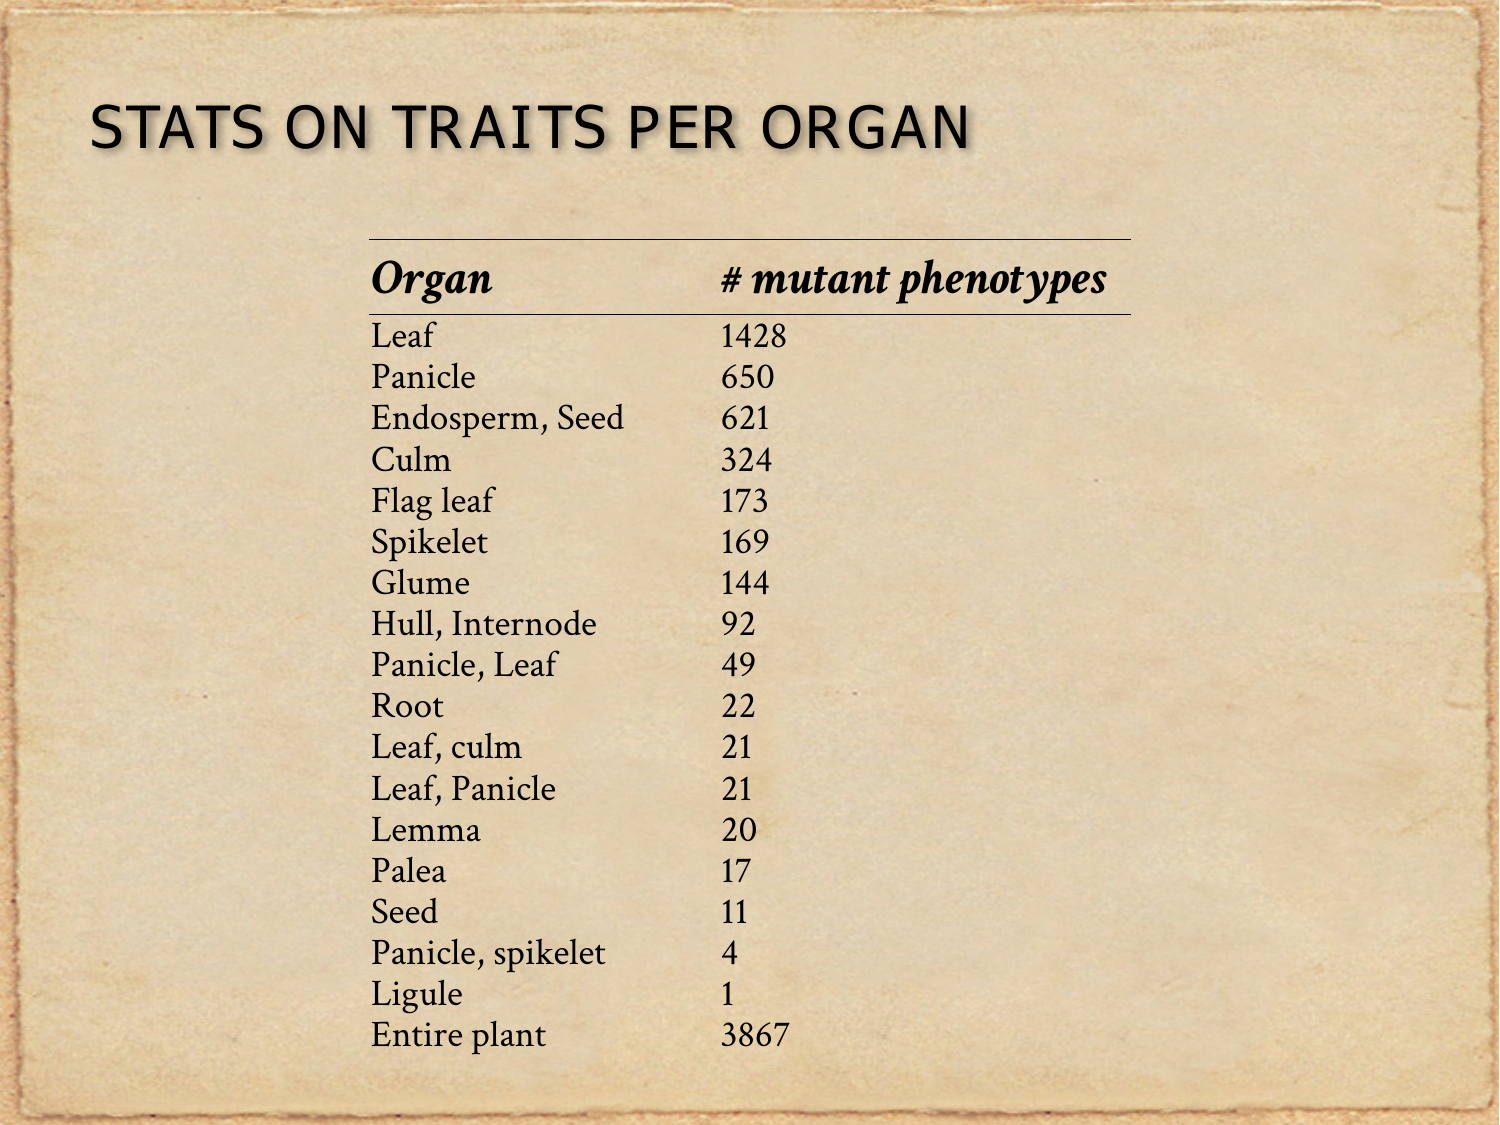

# STATS ON TRAITS PER ORGAN
| Organ | # mutant phenotypes |
| --- | --- |
| Leaf | 1428 |
| Panicle | 650 |
| Endosperm, Seed | 621 |
| Culm | 324 |
| Flag leaf | 173 |
| Spikelet | 169 |
| Glume | 144 |
| Hull, Internode | 92 |
| Panicle, Leaf | 49 |
| Root | 22 |
| Leaf, culm | 21 |
| Leaf, Panicle | 21 |
| Lemma | 20 |
| Palea | 17 |
| Seed | 11 |
| Panicle, spikelet | 4 |
| Ligule | 1 |
| Entire plant | 3867 |